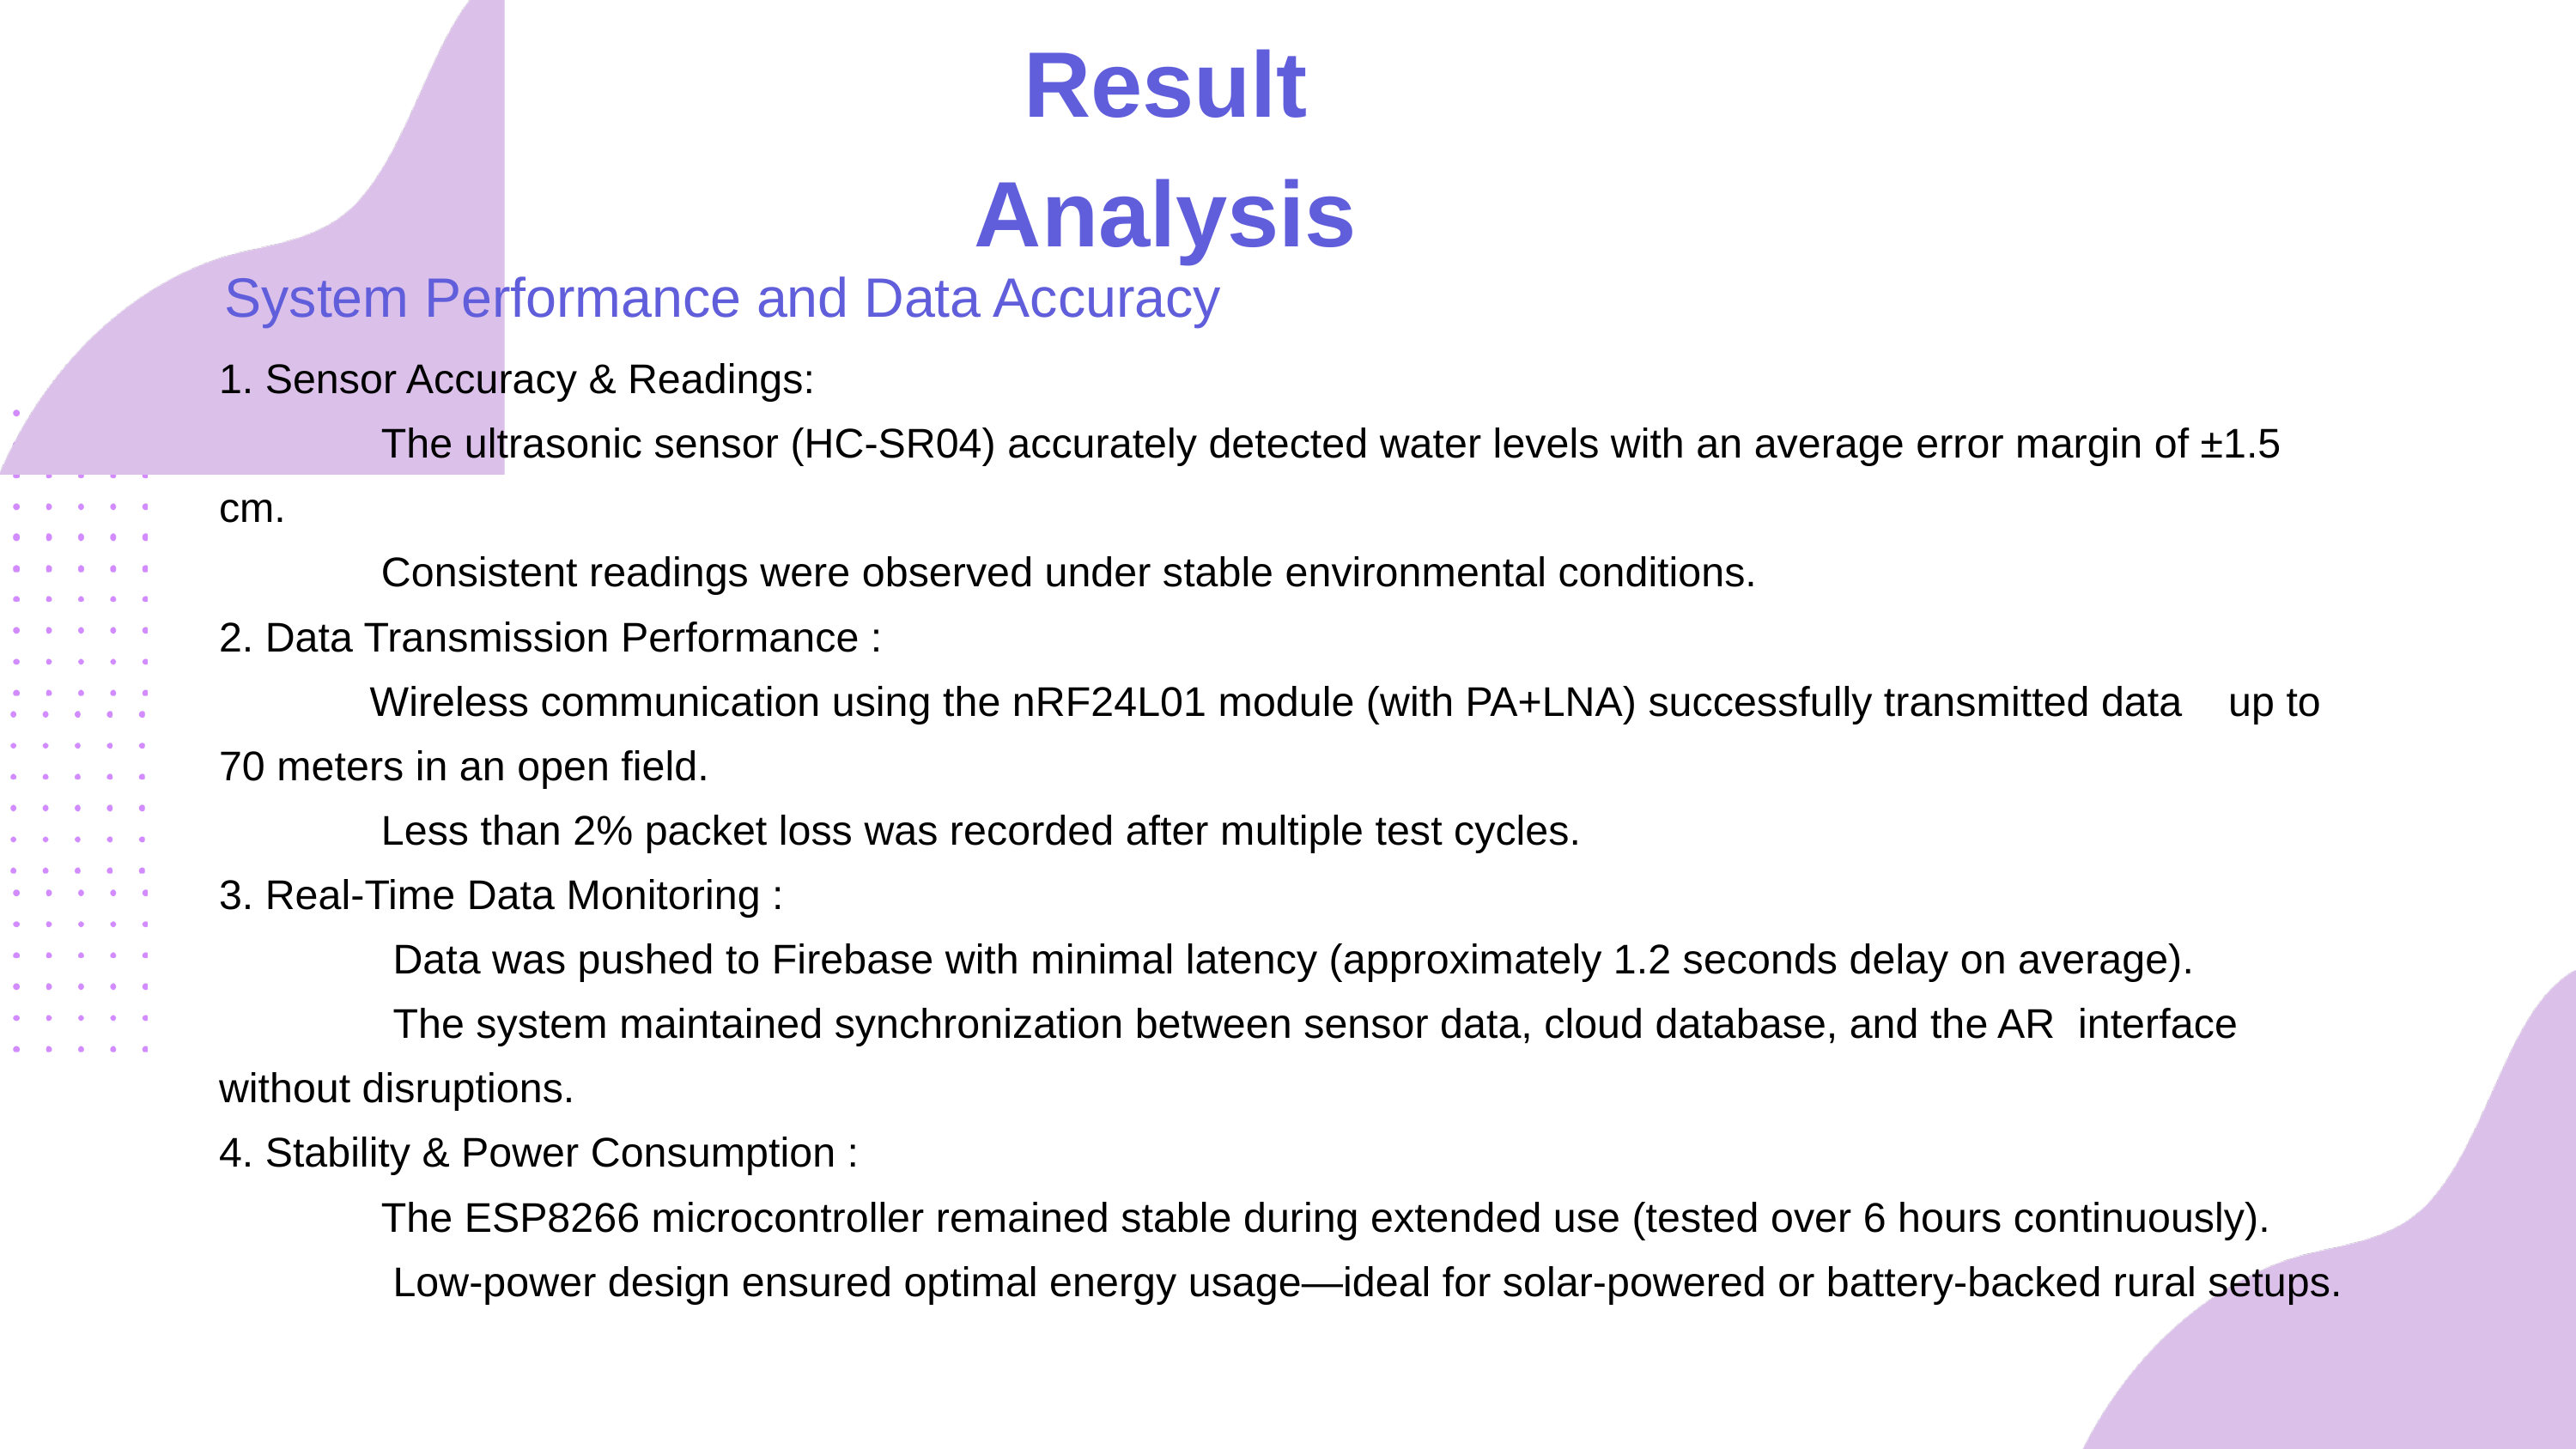

Result Analysis
System Performance and Data Accuracy
1. Sensor Accuracy & Readings:
              The ultrasonic sensor (HC-SR04) accurately detected water levels with an average error margin of ±1.5 cm.
              Consistent readings were observed under stable environmental conditions.
2. Data Transmission Performance :
             Wireless communication using the nRF24L01 module (with PA+LNA) successfully transmitted data    up to 70 meters in an open field.
              Less than 2% packet loss was recorded after multiple test cycles.
3. Real-Time Data Monitoring :
               Data was pushed to Firebase with minimal latency (approximately 1.2 seconds delay on average).
               The system maintained synchronization between sensor data, cloud database, and the AR  interface without disruptions.
4. Stability & Power Consumption :
              The ESP8266 microcontroller remained stable during extended use (tested over 6 hours continuously).
               Low-power design ensured optimal energy usage—ideal for solar-powered or battery-backed rural setups.